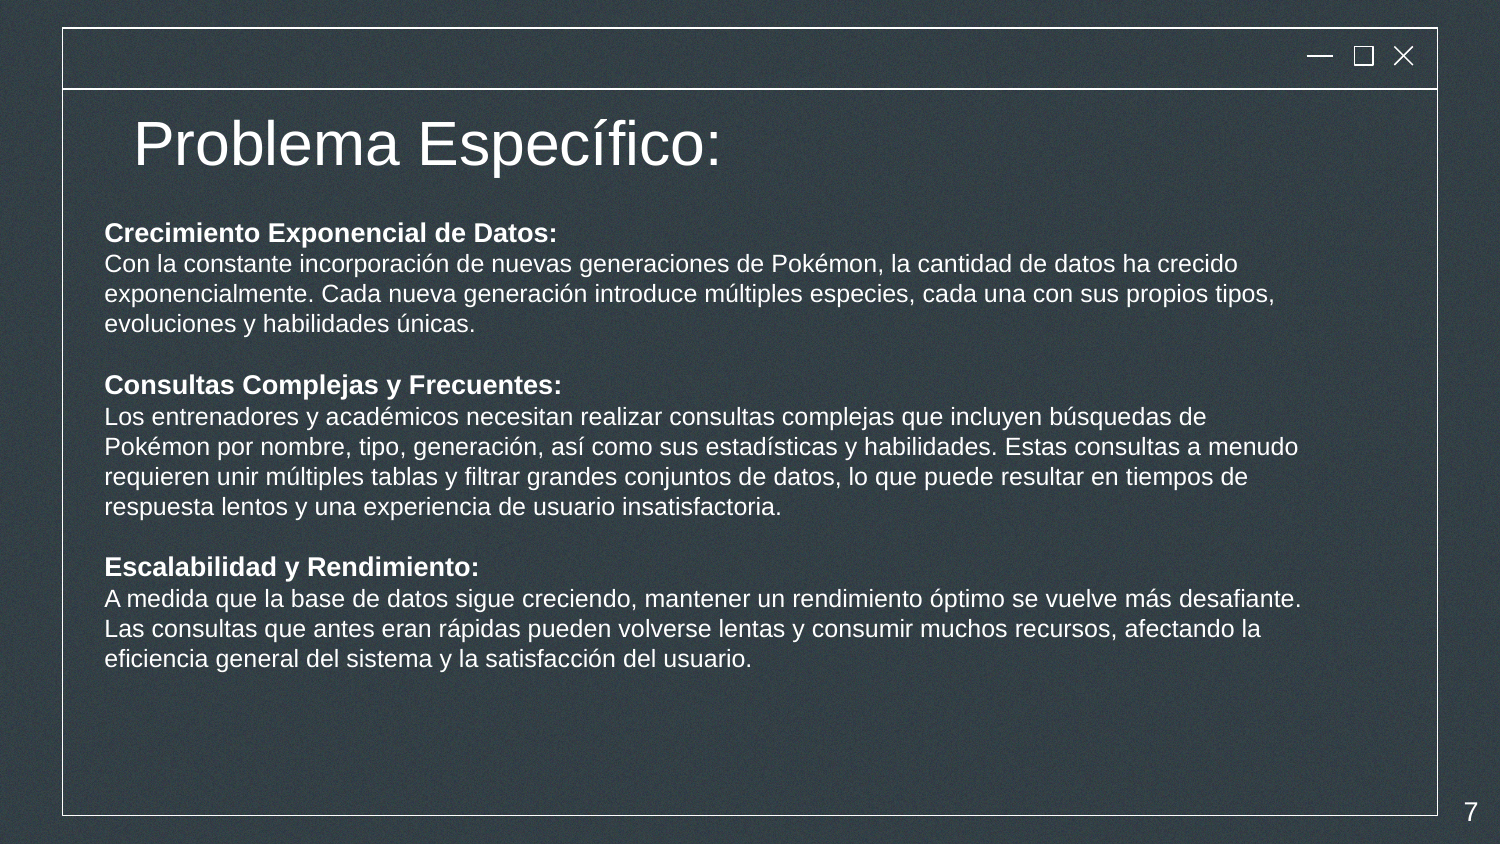

# Problema Específico:

Crecimiento Exponencial de Datos:
Con la constante incorporación de nuevas generaciones de Pokémon, la cantidad de datos ha crecido exponencialmente. Cada nueva generación introduce múltiples especies, cada una con sus propios tipos, evoluciones y habilidades únicas.

Consultas Complejas y Frecuentes:
Los entrenadores y académicos necesitan realizar consultas complejas que incluyen búsquedas de Pokémon por nombre, tipo, generación, así como sus estadísticas y habilidades. Estas consultas a menudo requieren unir múltiples tablas y filtrar grandes conjuntos de datos, lo que puede resultar en tiempos de respuesta lentos y una experiencia de usuario insatisfactoria.

Escalabilidad y Rendimiento:
A medida que la base de datos sigue creciendo, mantener un rendimiento óptimo se vuelve más desafiante. Las consultas que antes eran rápidas pueden volverse lentas y consumir muchos recursos, afectando la eficiencia general del sistema y la satisfacción del usuario.
7